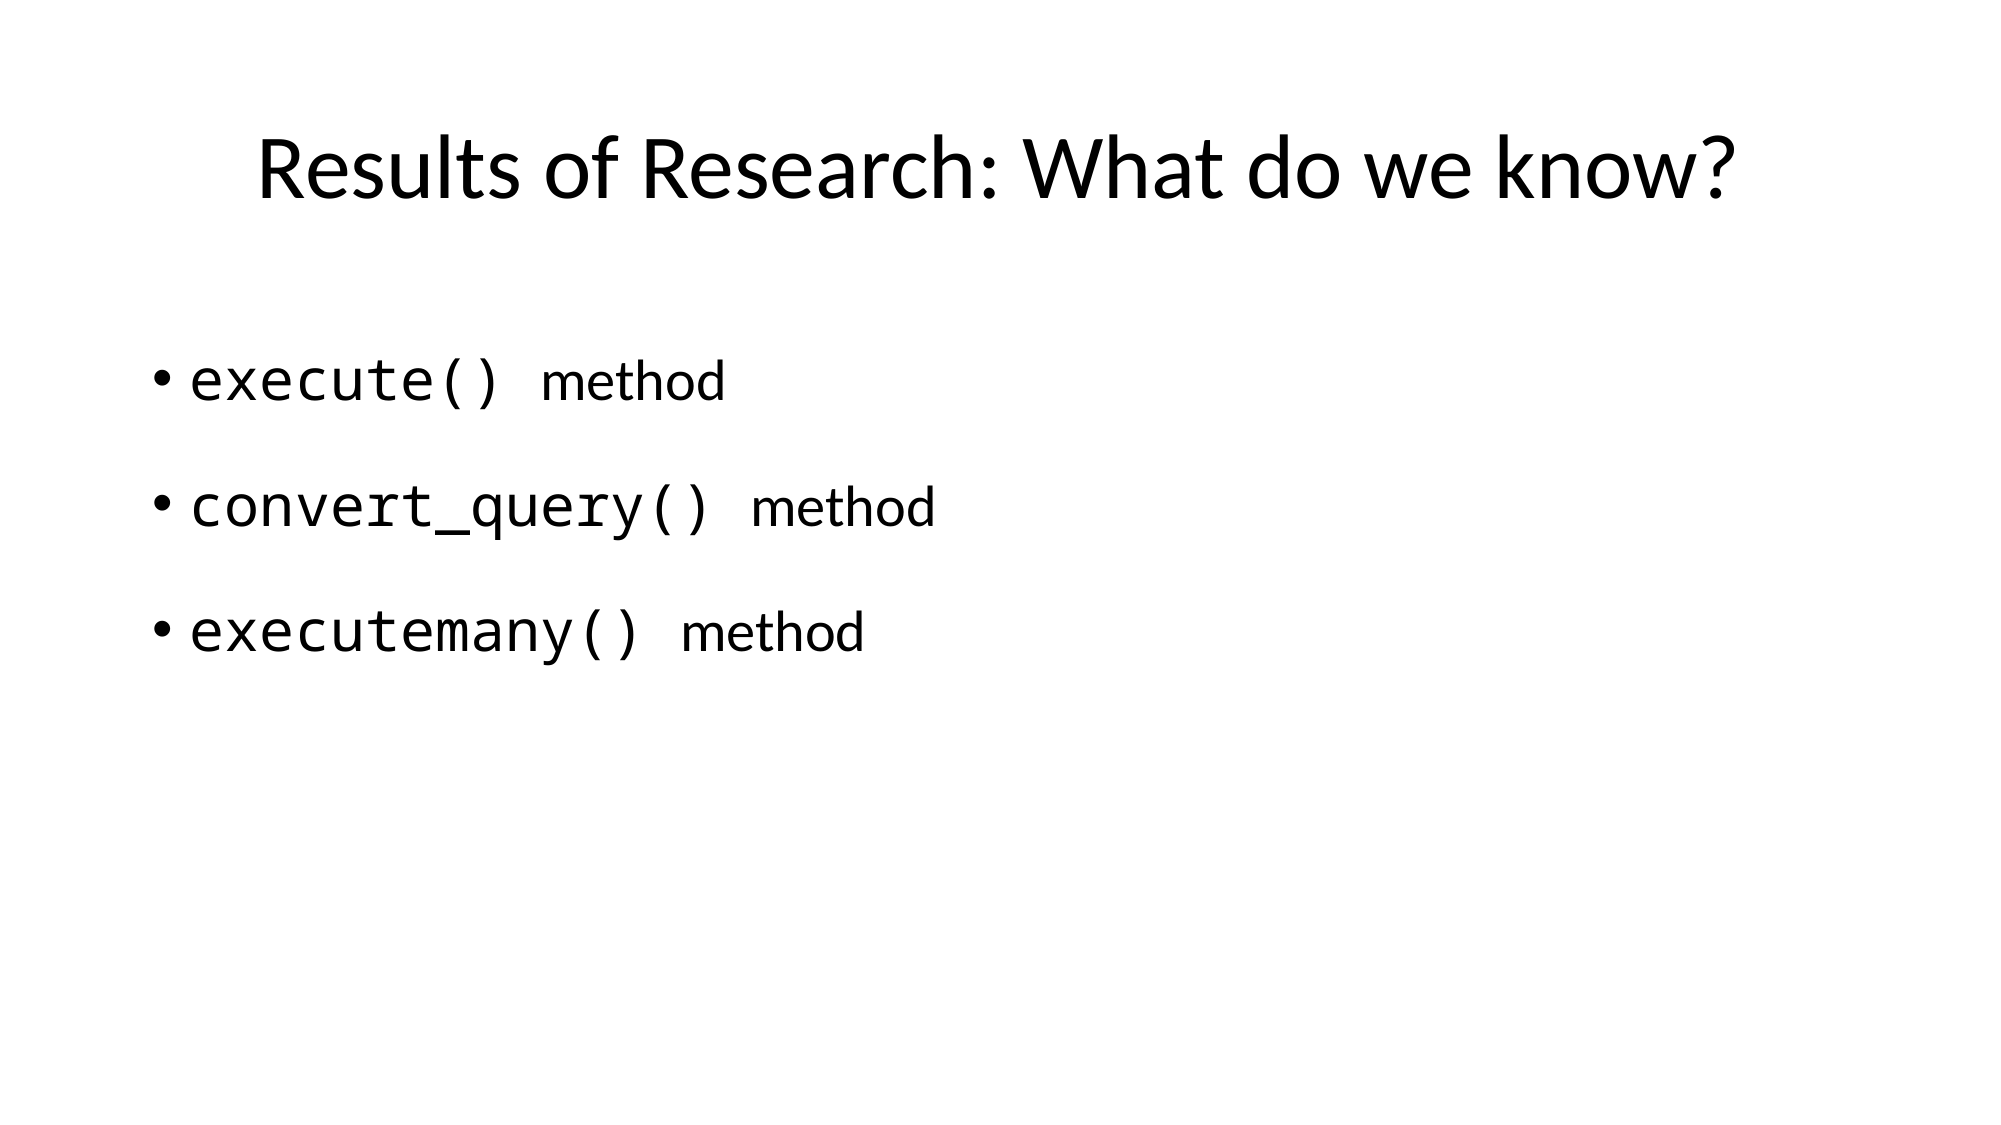

# Results of Research: What do we know?
execute() method
convert_query() method
executemany() method